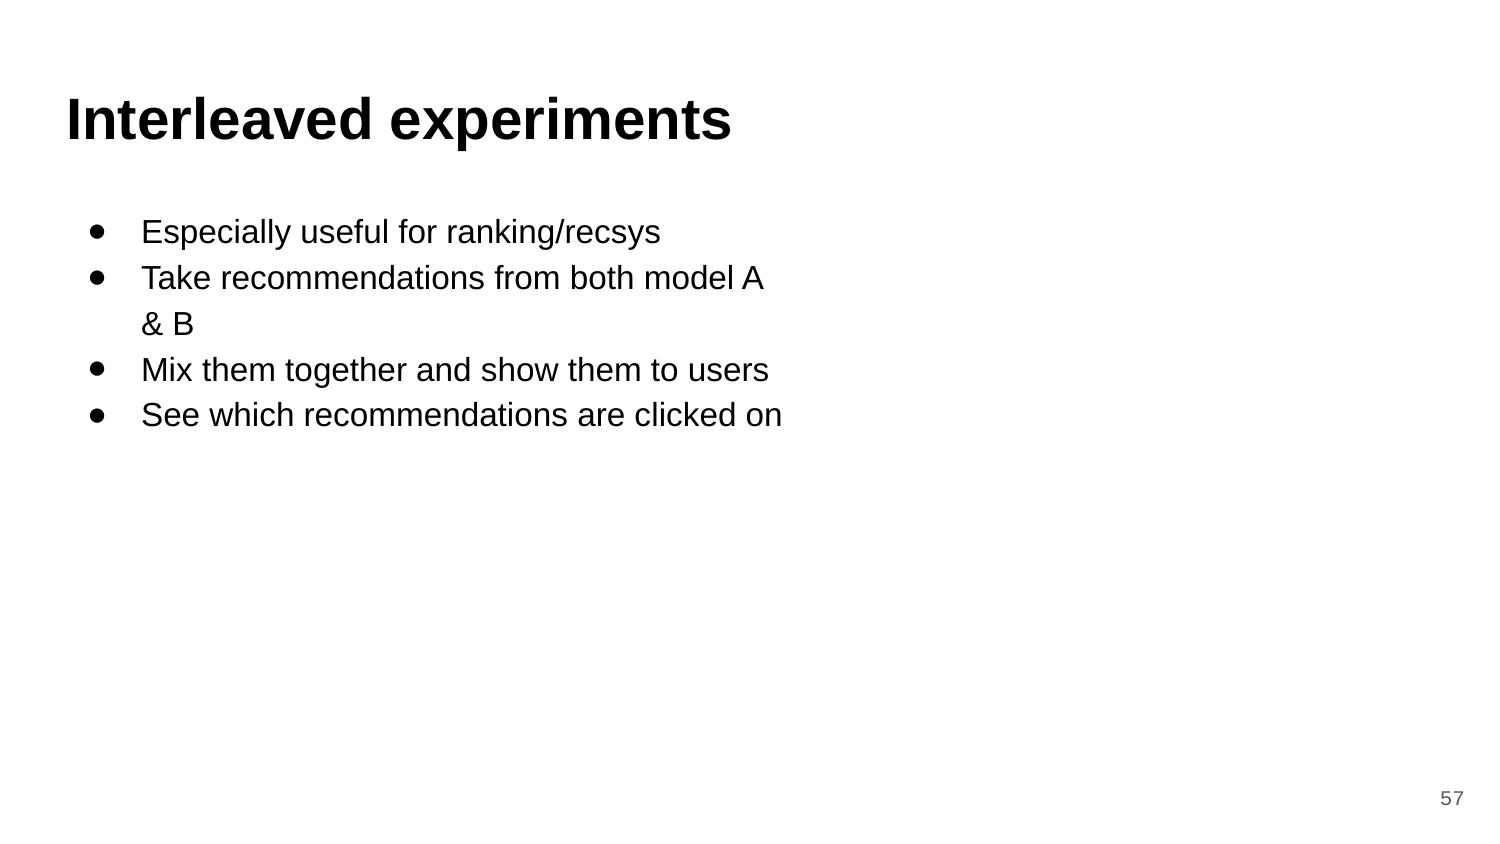

# Interleaved experiments
Especially useful for ranking/recsys
Take recommendations from both model A & B
Mix them together and show them to users
See which recommendations are clicked on
57